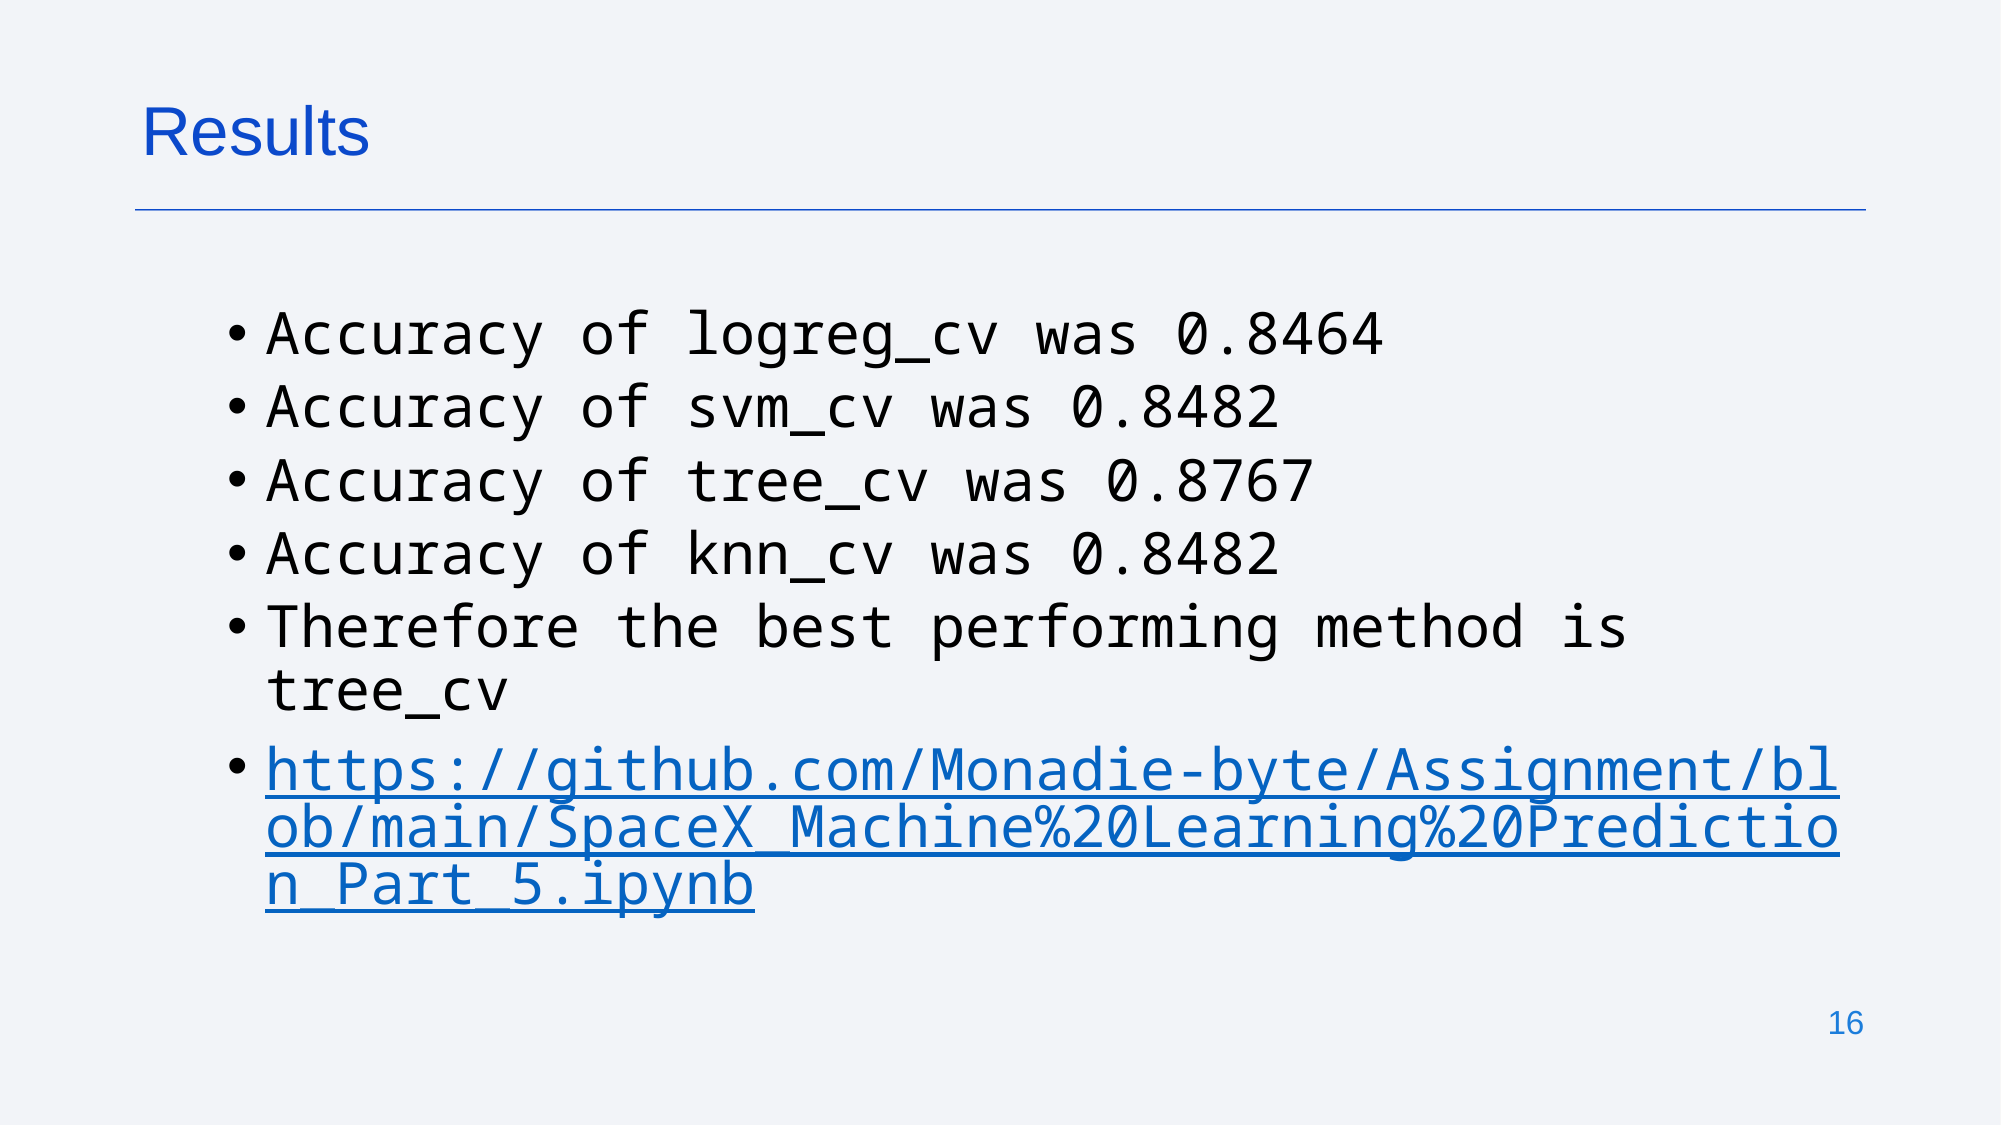

Results
Accuracy of logreg_cv was 0.8464
Accuracy of svm_cv was 0.8482
Accuracy of tree_cv was 0.8767
Accuracy of knn_cv was 0.8482
Therefore the best performing method is tree_cv
https://github.com/Monadie-byte/Assignment/blob/main/SpaceX_Machine%20Learning%20Prediction_Part_5.ipynb

16